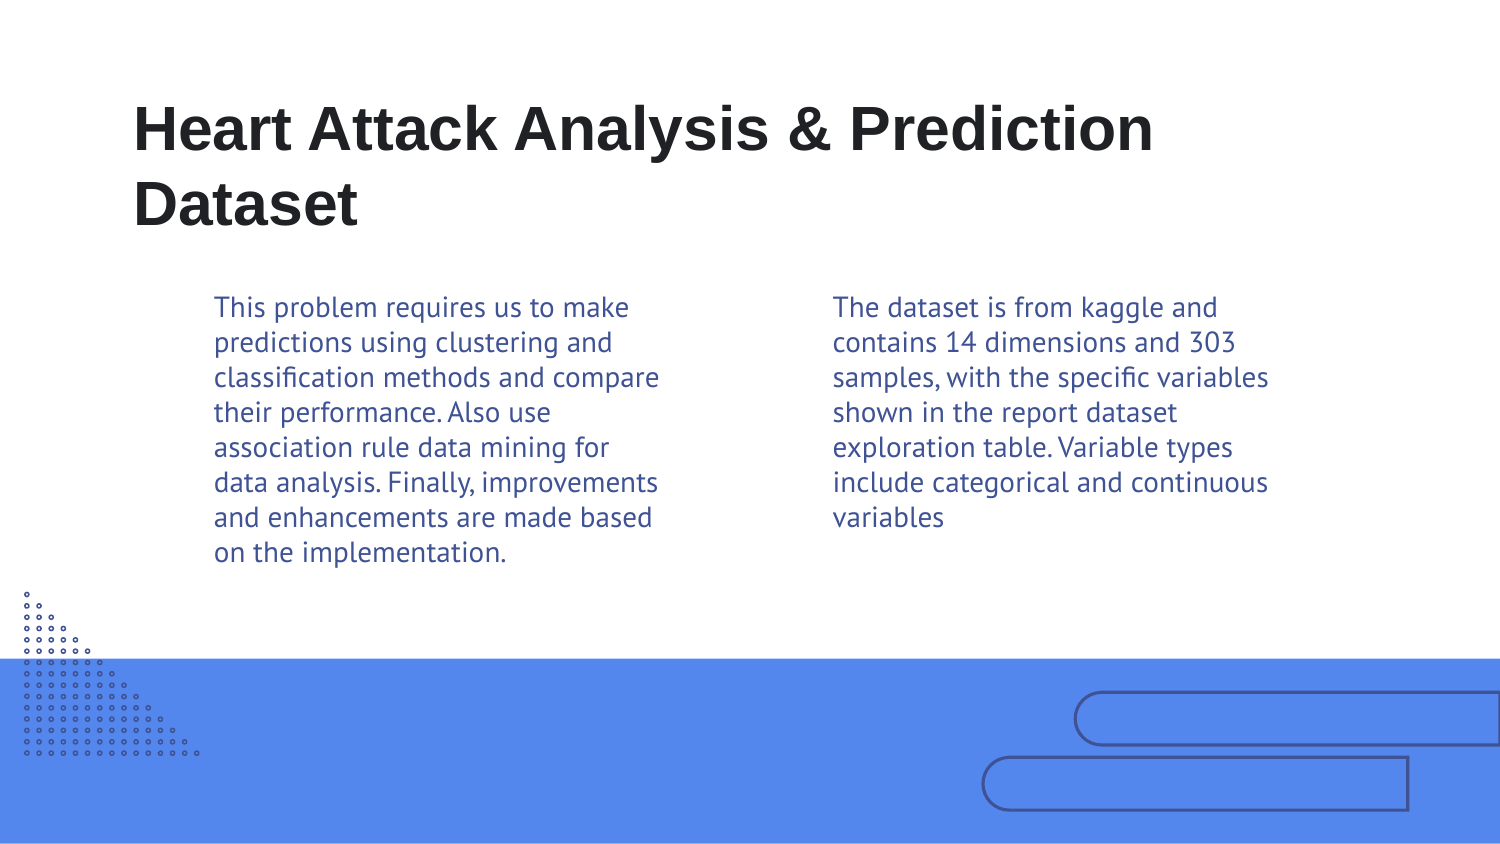

# Heart Attack Analysis & Prediction Dataset
This problem requires us to make predictions using clustering and classification methods and compare their performance. Also use association rule data mining for data analysis. Finally, improvements and enhancements are made based on the implementation.
The dataset is from kaggle and contains 14 dimensions and 303 samples, with the specific variables shown in the report dataset exploration table. Variable types include categorical and continuous variables